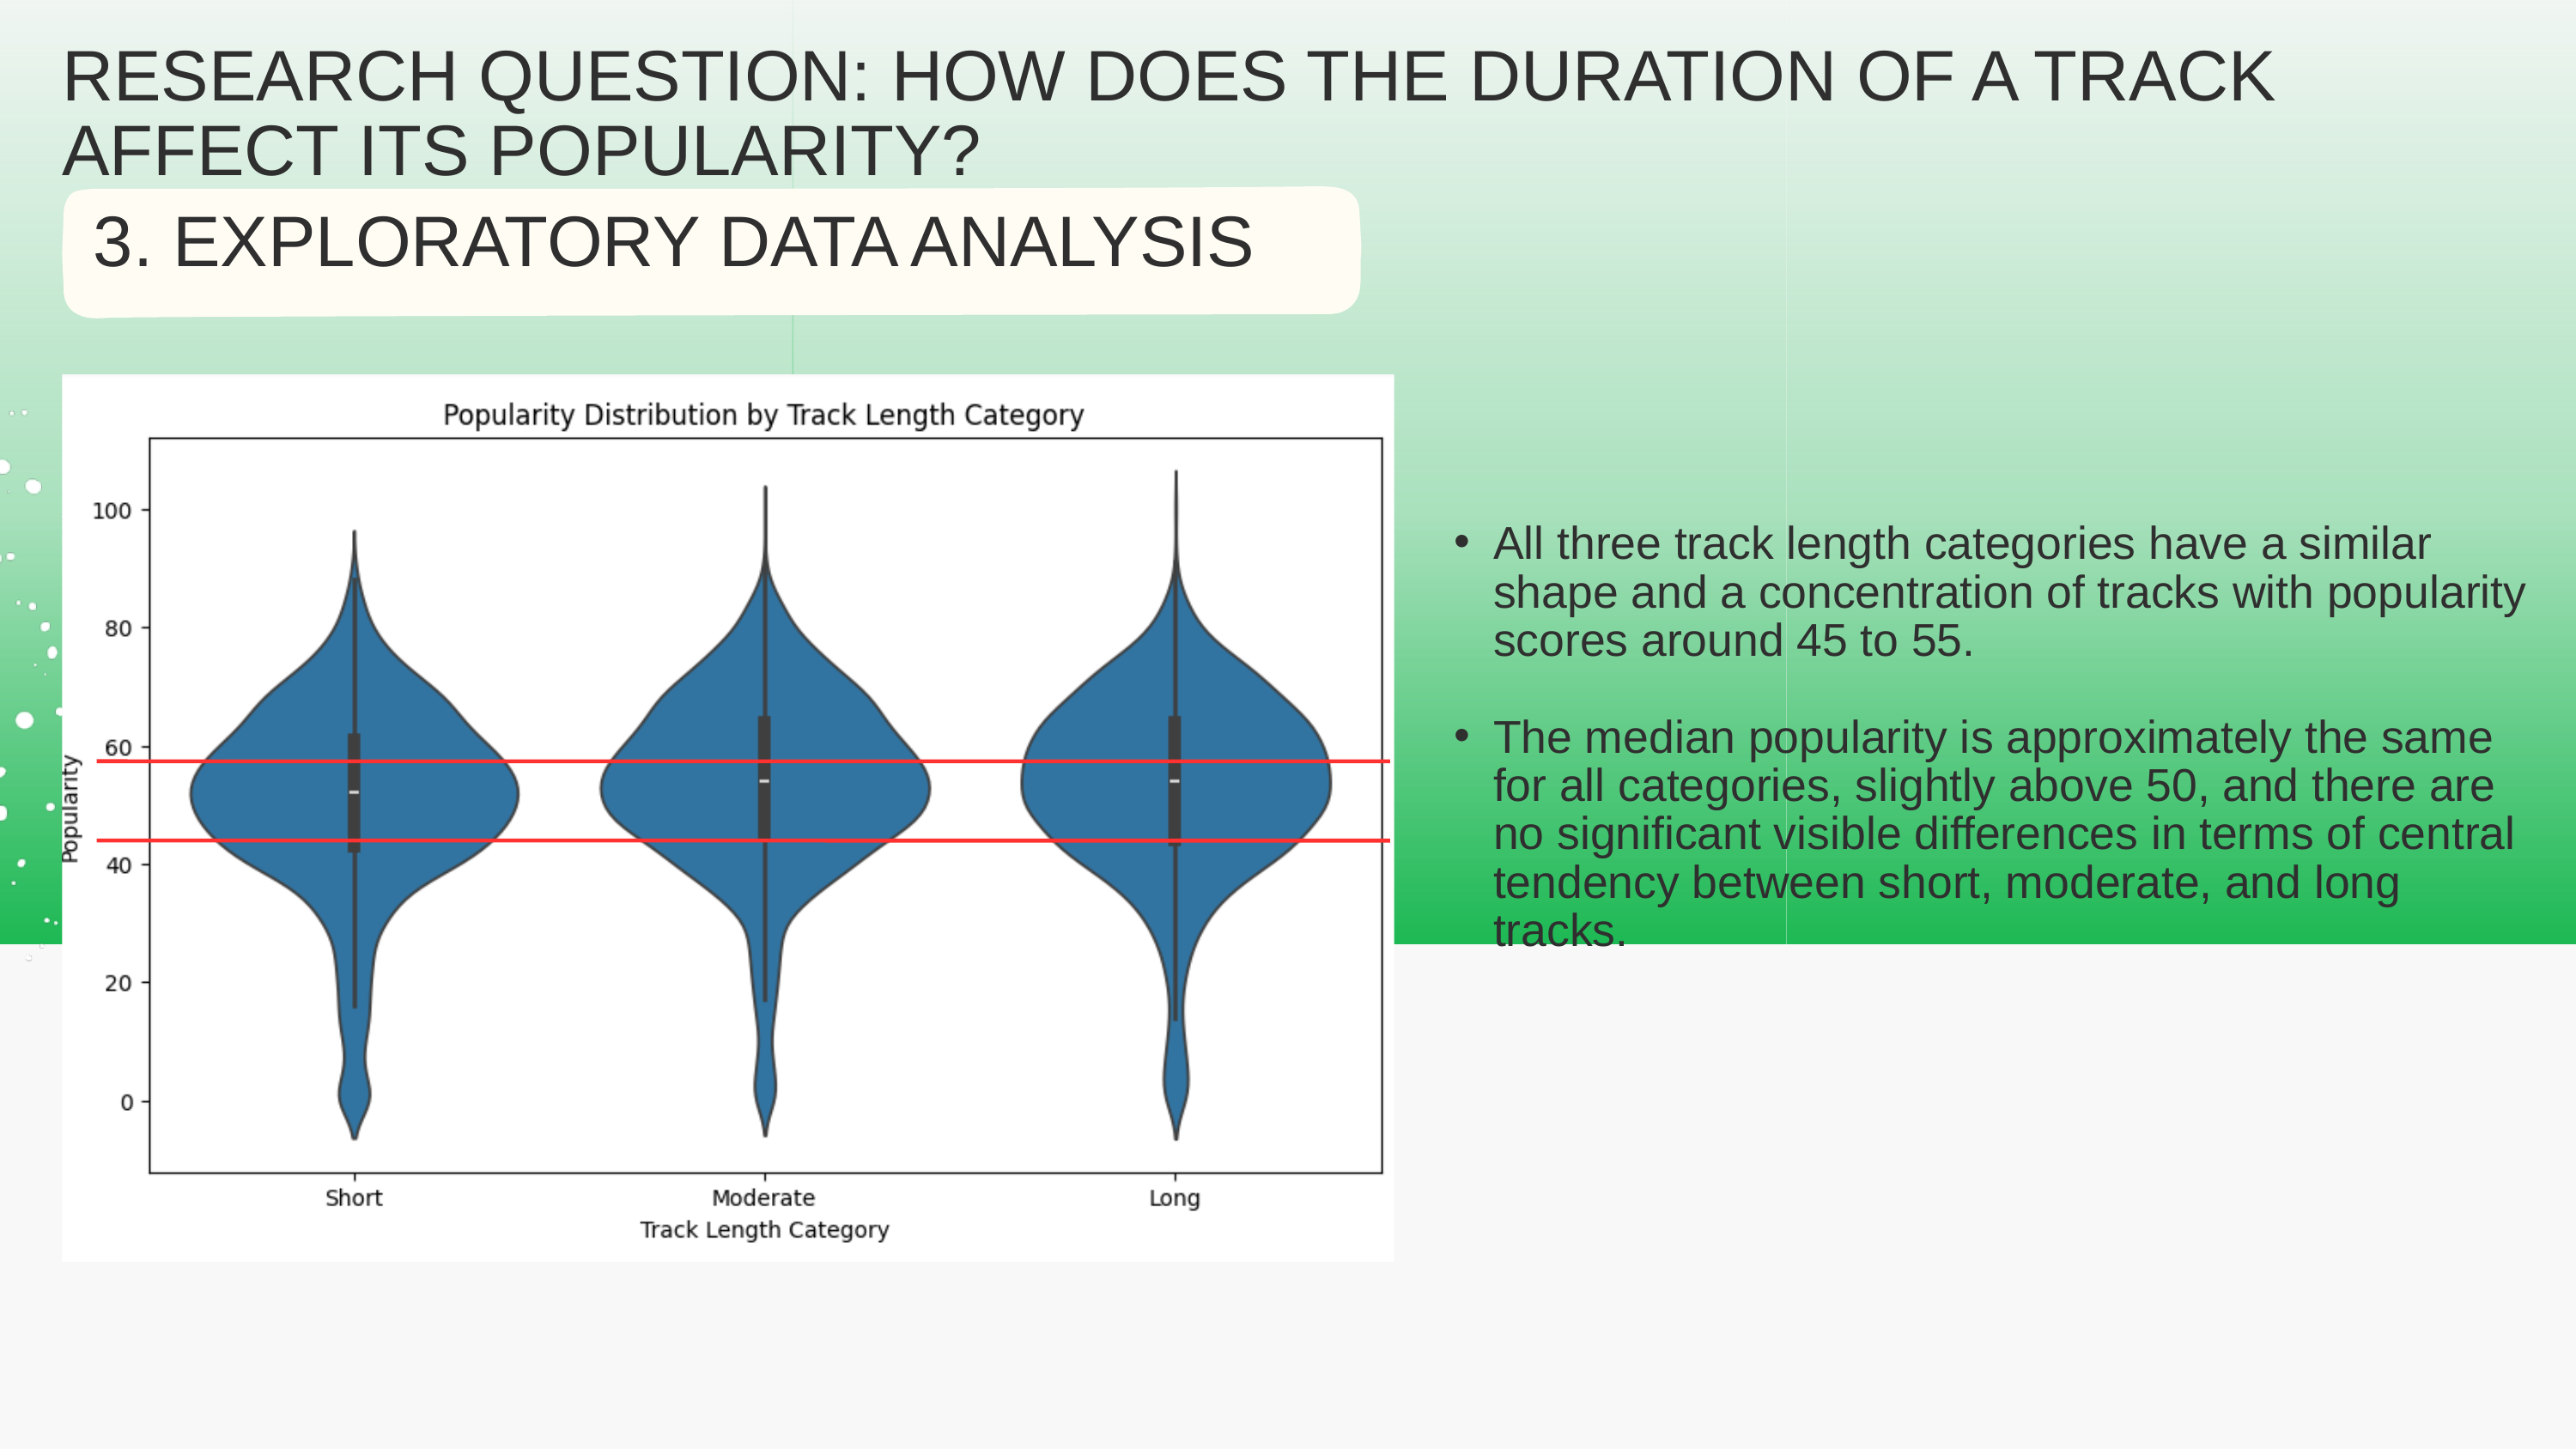

RESEARCH QUESTION: HOW DOES THE DURATION OF A TRACK AFFECT ITS POPULARITY?

3. EXPLORATORY DATA ANALYSIS

All three track length categories have a similar shape and a concentration of tracks with popularity scores around 45 to 55.

The median popularity is approximately the same for all categories, slightly above 50, and there are no significant visible differences in terms of central tendency between short, moderate, and long tracks.